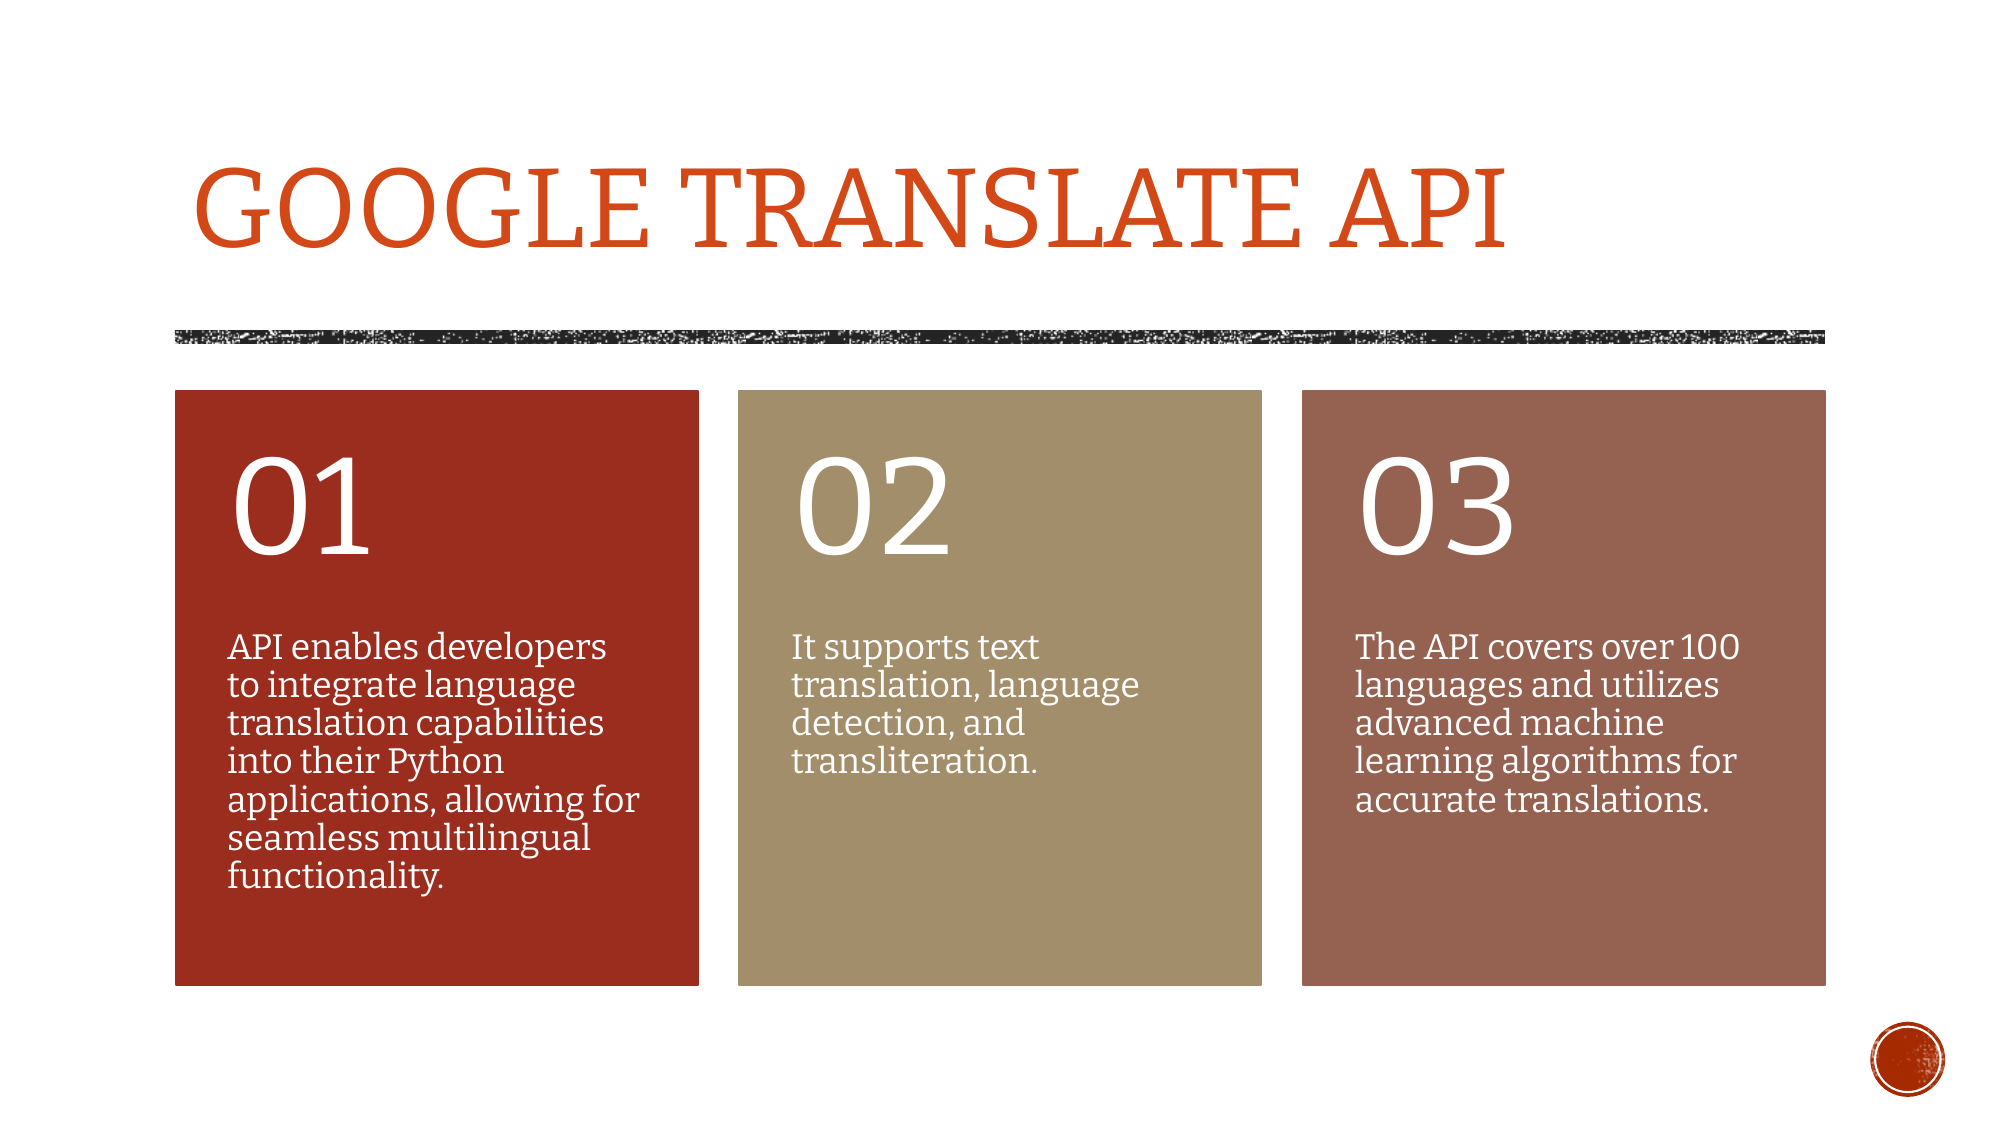

# Google translate API

API enables developers to integrate language translation capabilities into their Python applications, allowing for seamless multilingual functionality.
01
It supports text translation, language detection, and transliteration.
02
The API covers over 100 languages and utilizes advanced machine learning algorithms for accurate translations.
03